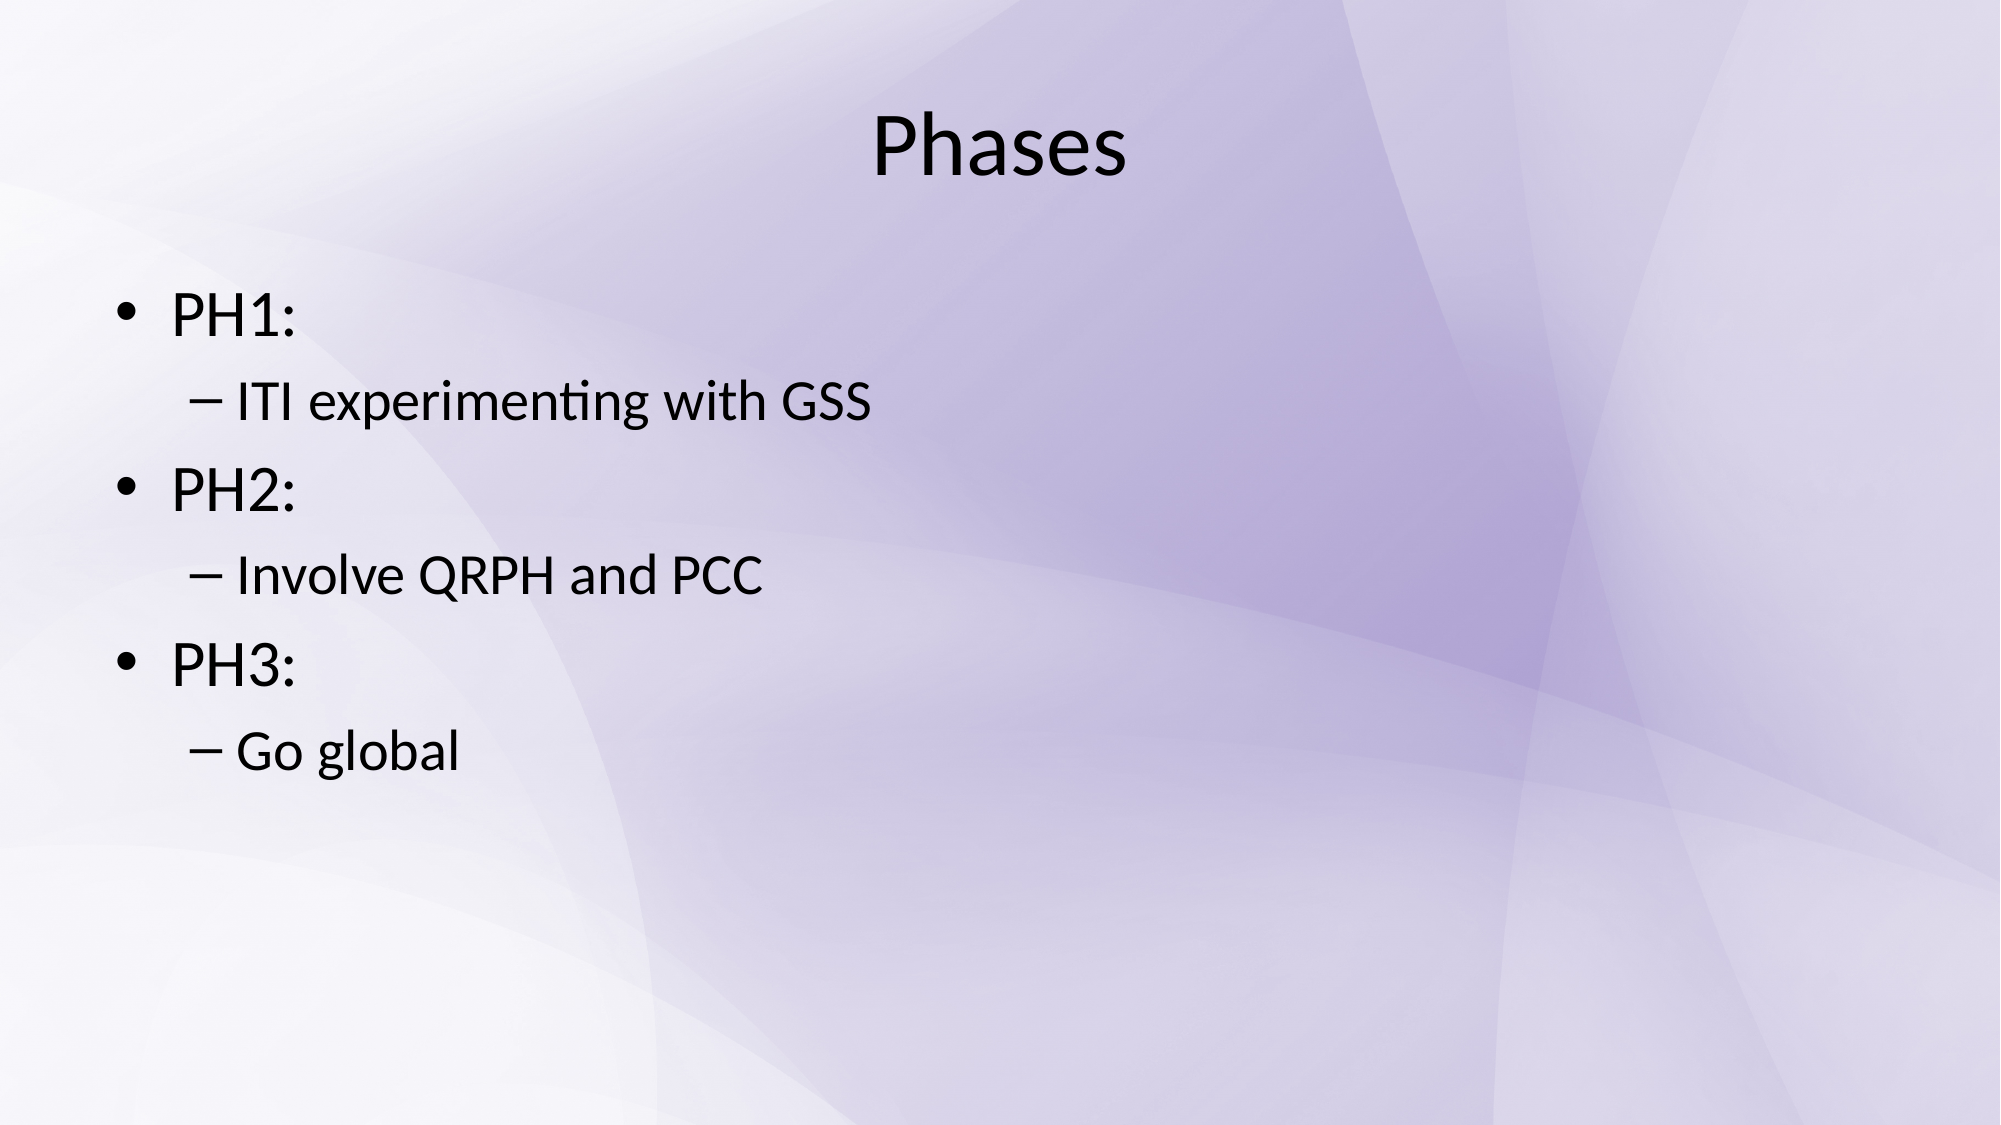

# Phases
PH1:
ITI experimenting with GSS
PH2:
Involve QRPH and PCC
PH3:
Go global